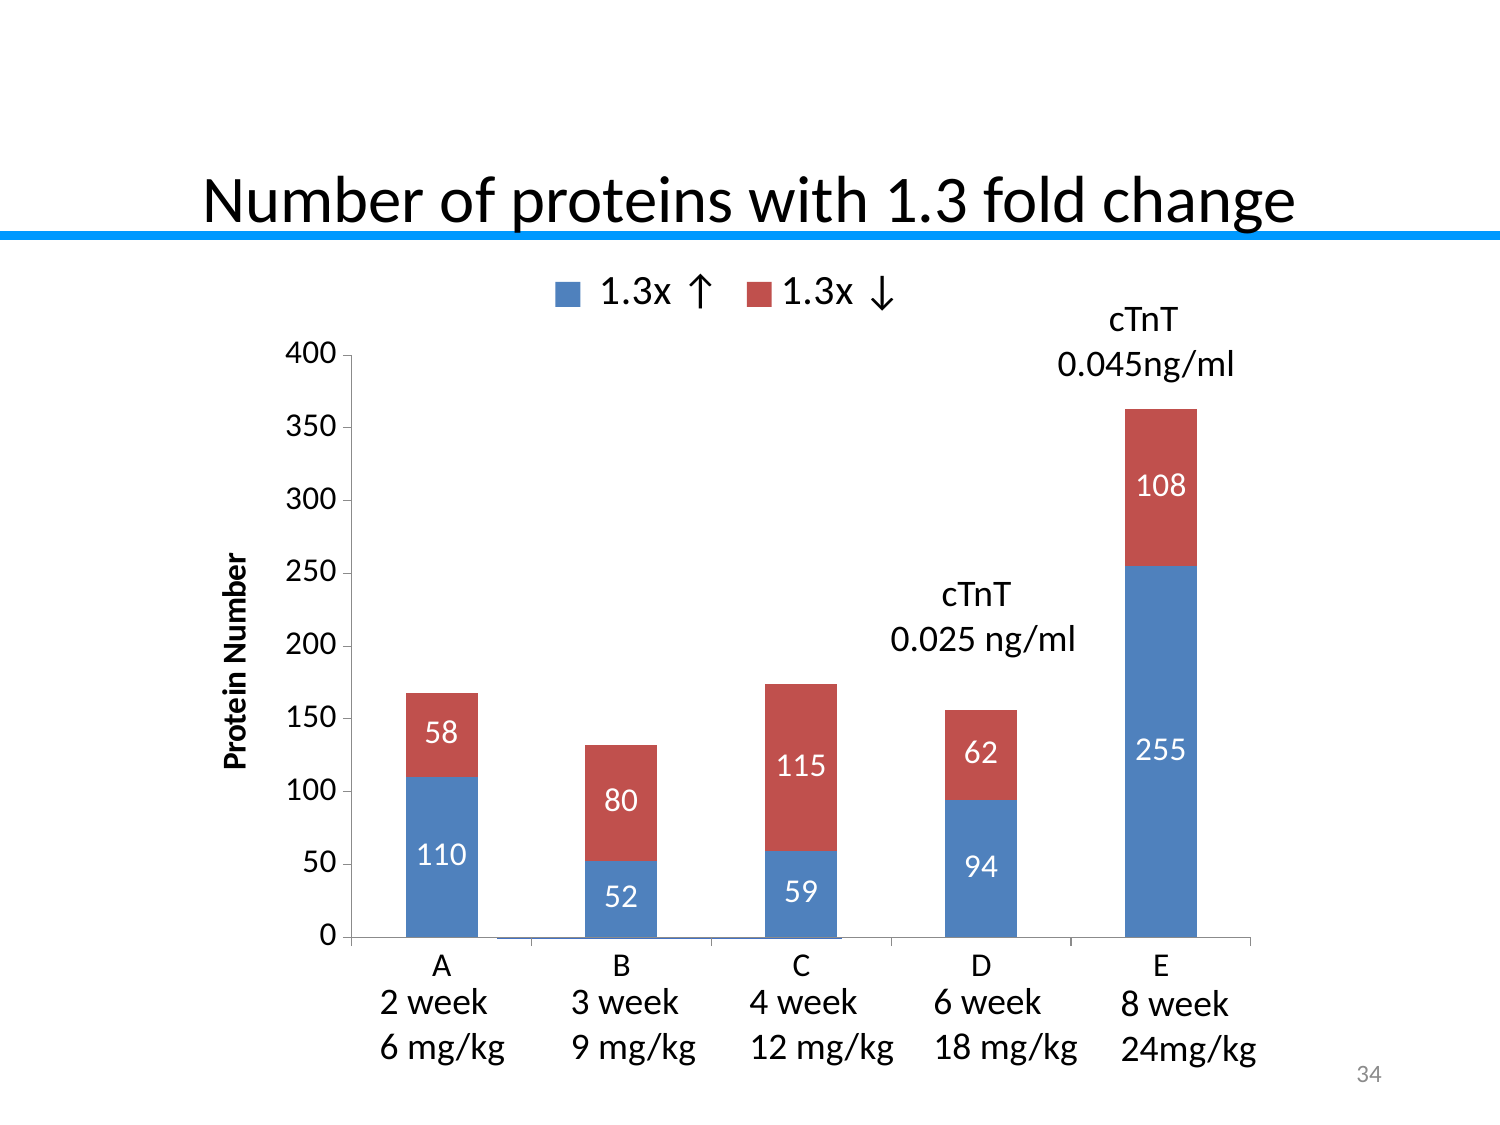

Number of proteins with 1.3 fold change

### Chart

| Category |  1.3x ↑ | 1.3x ↓ |
|---|---|---|
| A | 110.0 | 58.0 |
| B | 52.0 | 80.0 |
| C | 59.0 | 115.0 |
| D | 94.0 | 62.0 |
| E | 255.0 | 108.0 |
      cTnT
0.045ng/ml
       cTnT
 0.025 ng/ml
2 week
6 mg/kg
3 week
9 mg/kg
4 week
12 mg/kg
6 week
18 mg/kg
8 week
24mg/kg
34